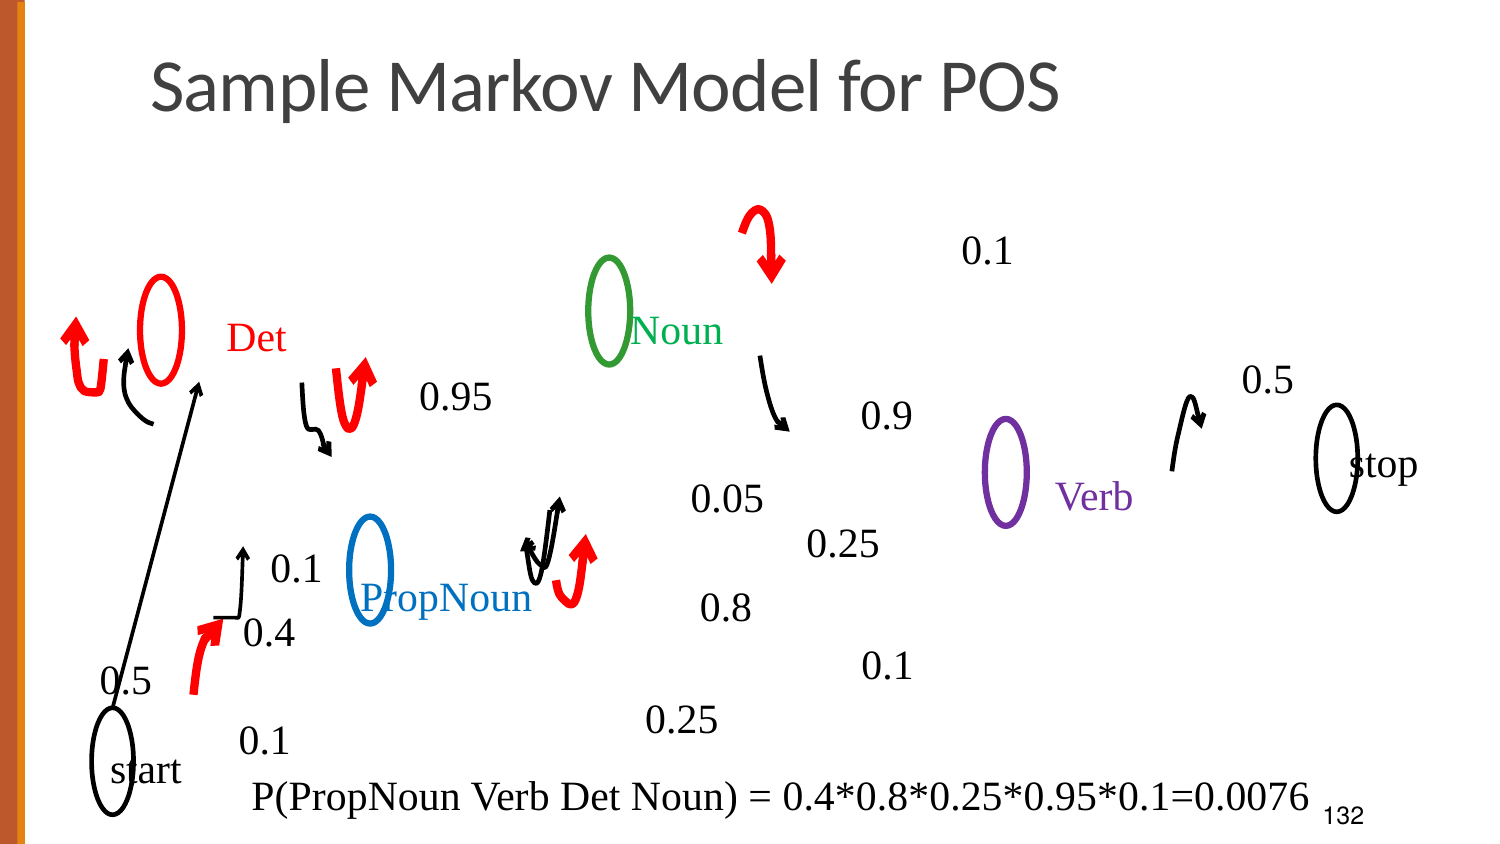

# Sample Markov Model for POS

0.1

Noun
Det

0.5

0.95
0.9

stop
Verb
0.05

0.25

0.1

PropNoun
0.8
0.4

0.1
0.5
0.25
0.1

start
P(PropNoun Verb Det Noun) = 0.4*0.8*0.25*0.95*0.1=0.0076
132